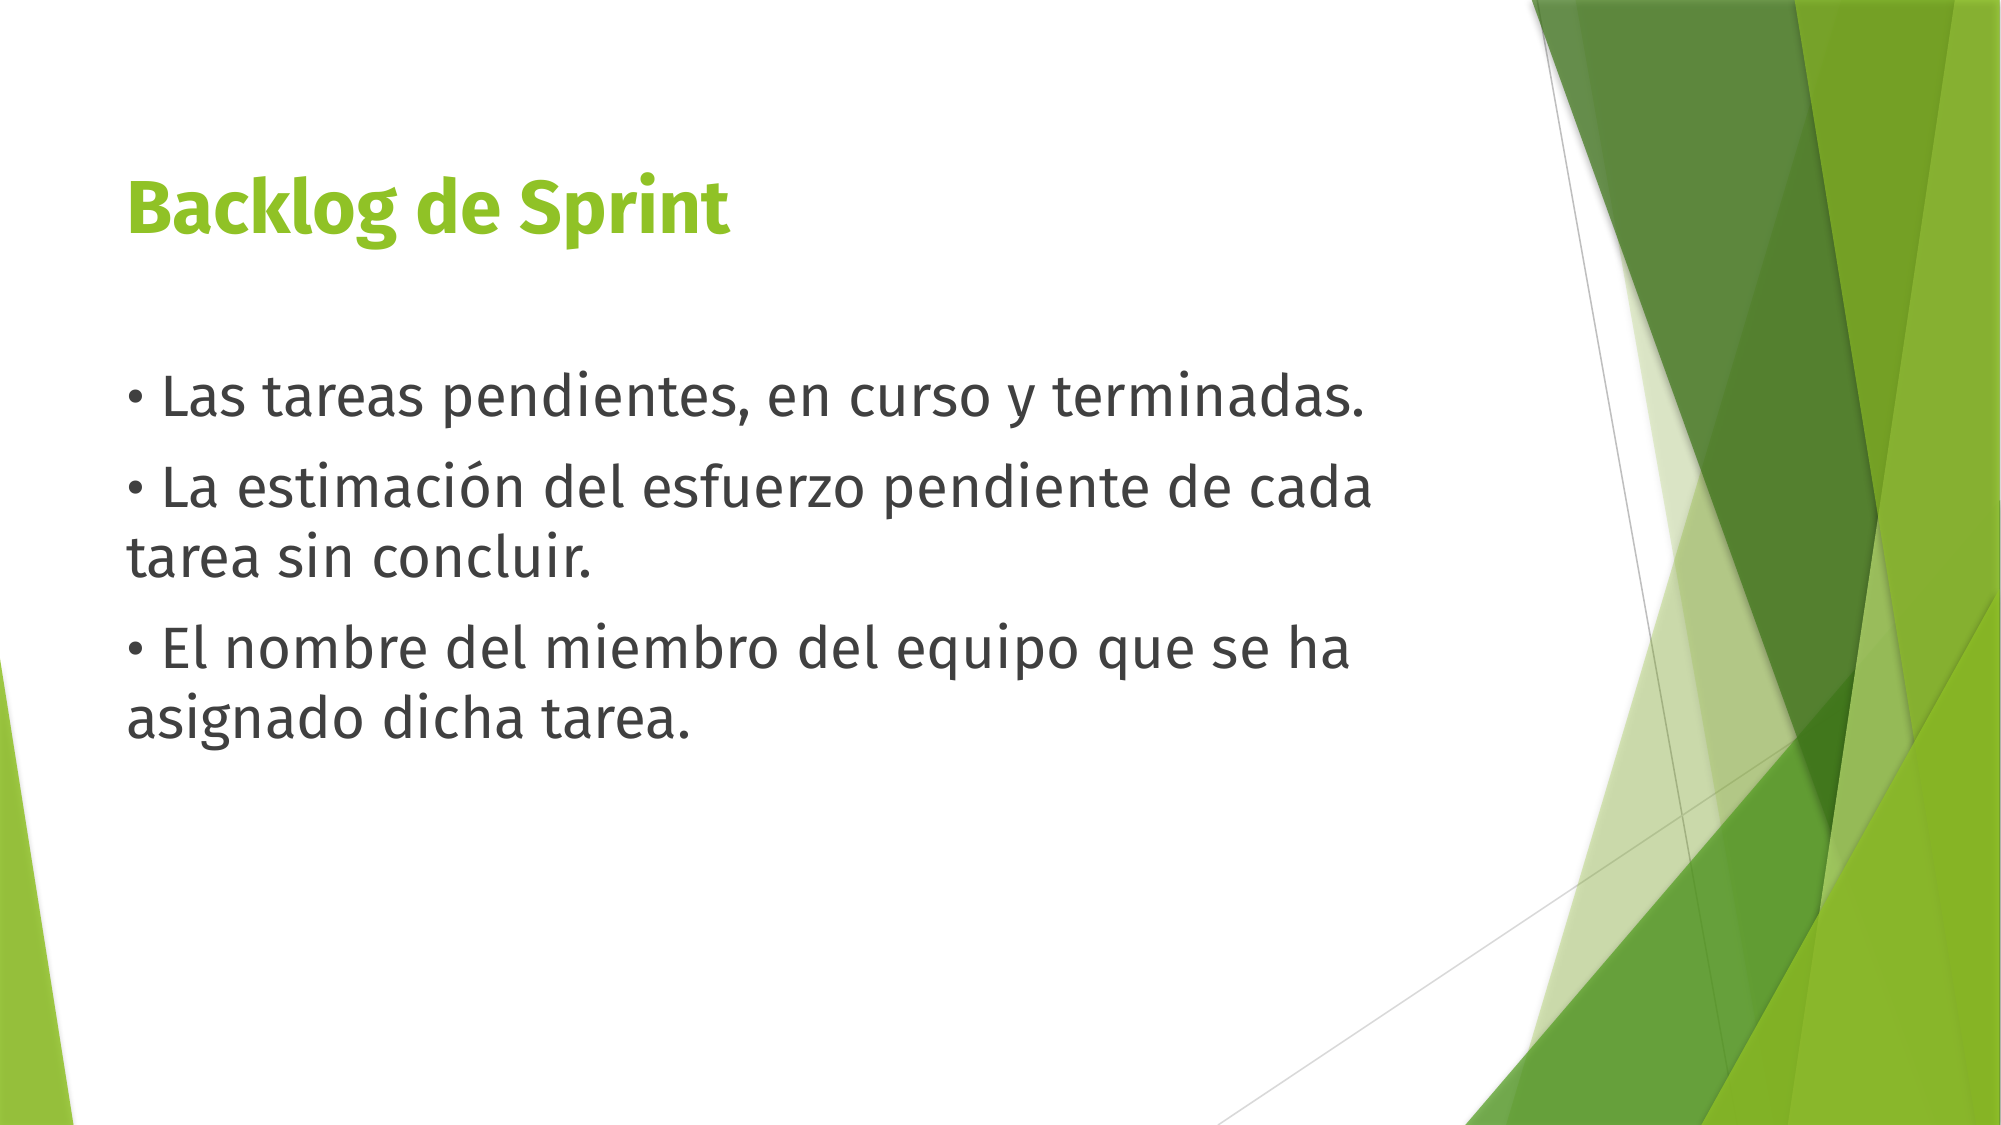

# Backlog de Sprint
• Las tareas pendientes, en curso y terminadas.
• La estimación del esfuerzo pendiente de cada tarea sin concluir.
• El nombre del miembro del equipo que se ha asignado dicha tarea.